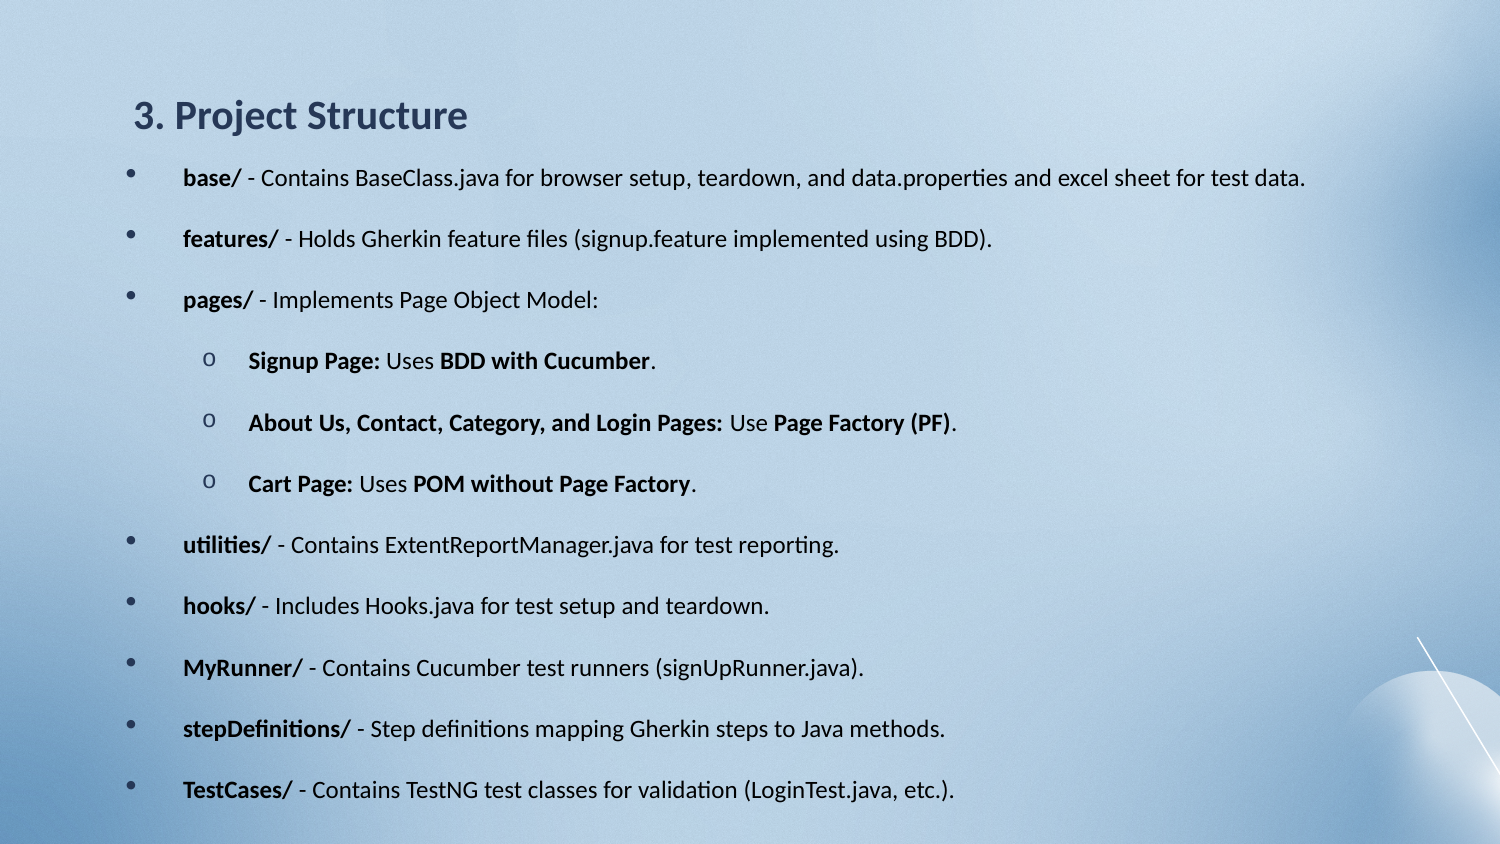

# 3. Project Structure
base/ - Contains BaseClass.java for browser setup, teardown, and data.properties and excel sheet for test data.
features/ - Holds Gherkin feature files (signup.feature implemented using BDD).
pages/ - Implements Page Object Model:
Signup Page: Uses BDD with Cucumber.
About Us, Contact, Category, and Login Pages: Use Page Factory (PF).
Cart Page: Uses POM without Page Factory.
utilities/ - Contains ExtentReportManager.java for test reporting.
hooks/ - Includes Hooks.java for test setup and teardown.
MyRunner/ - Contains Cucumber test runners (signUpRunner.java).
stepDefinitions/ - Step definitions mapping Gherkin steps to Java methods.
TestCases/ - Contains TestNG test classes for validation (LoginTest.java, etc.).